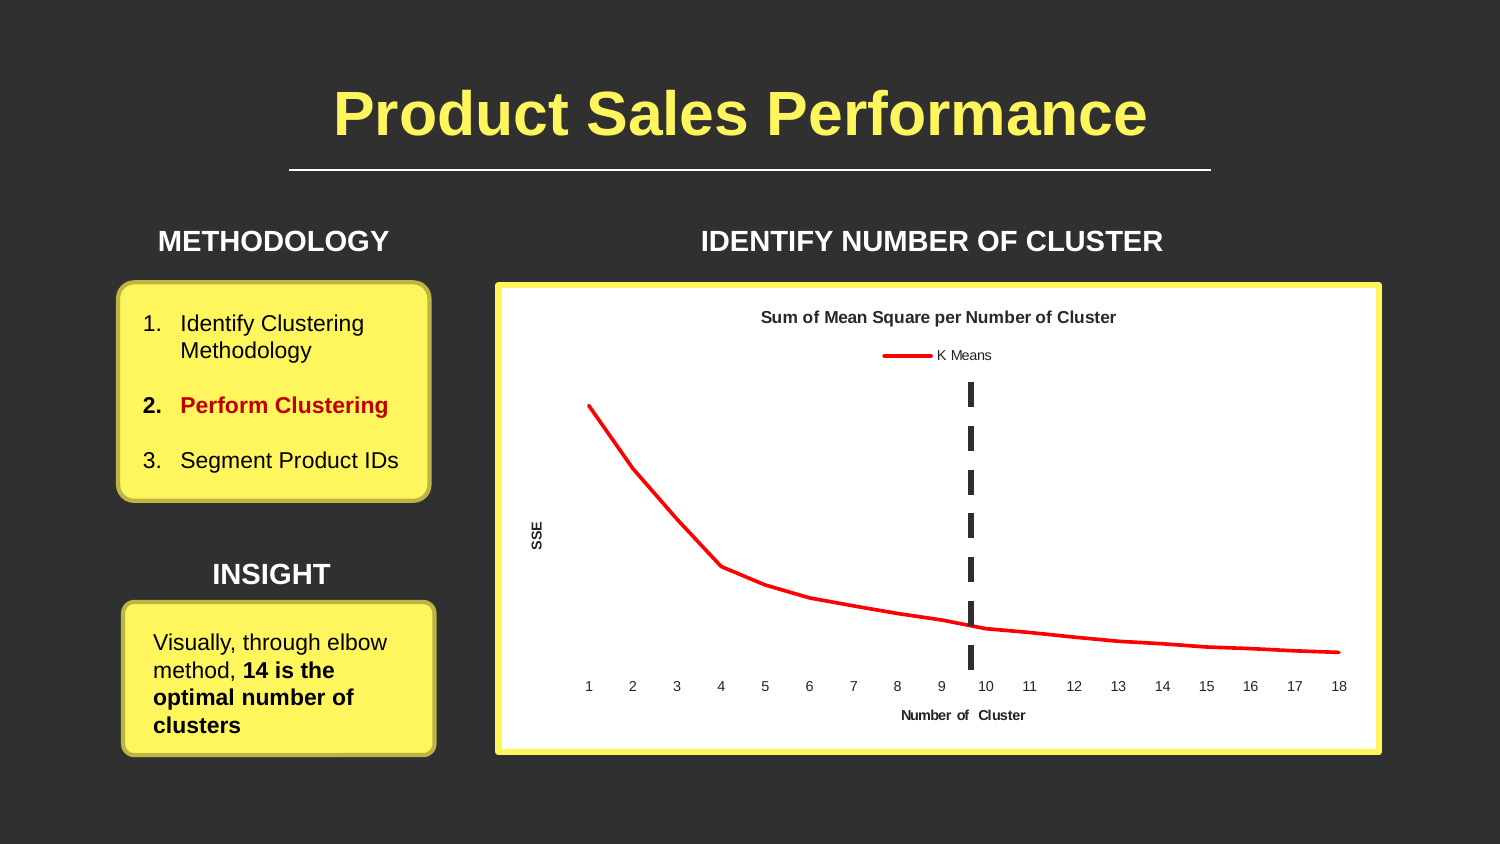

# Product Sales Performance
METHODOLOGY
IDENTIFY NUMBER OF CLUSTER

### Chart: Sum of Mean Square per Number of Cluster

| Category | K Means |
|---|---|
Identify Clustering Methodology

Perform Clustering

Segment Product IDs
INSIGHT

Visually, through elbow method, 14 is the optimal number of clusters